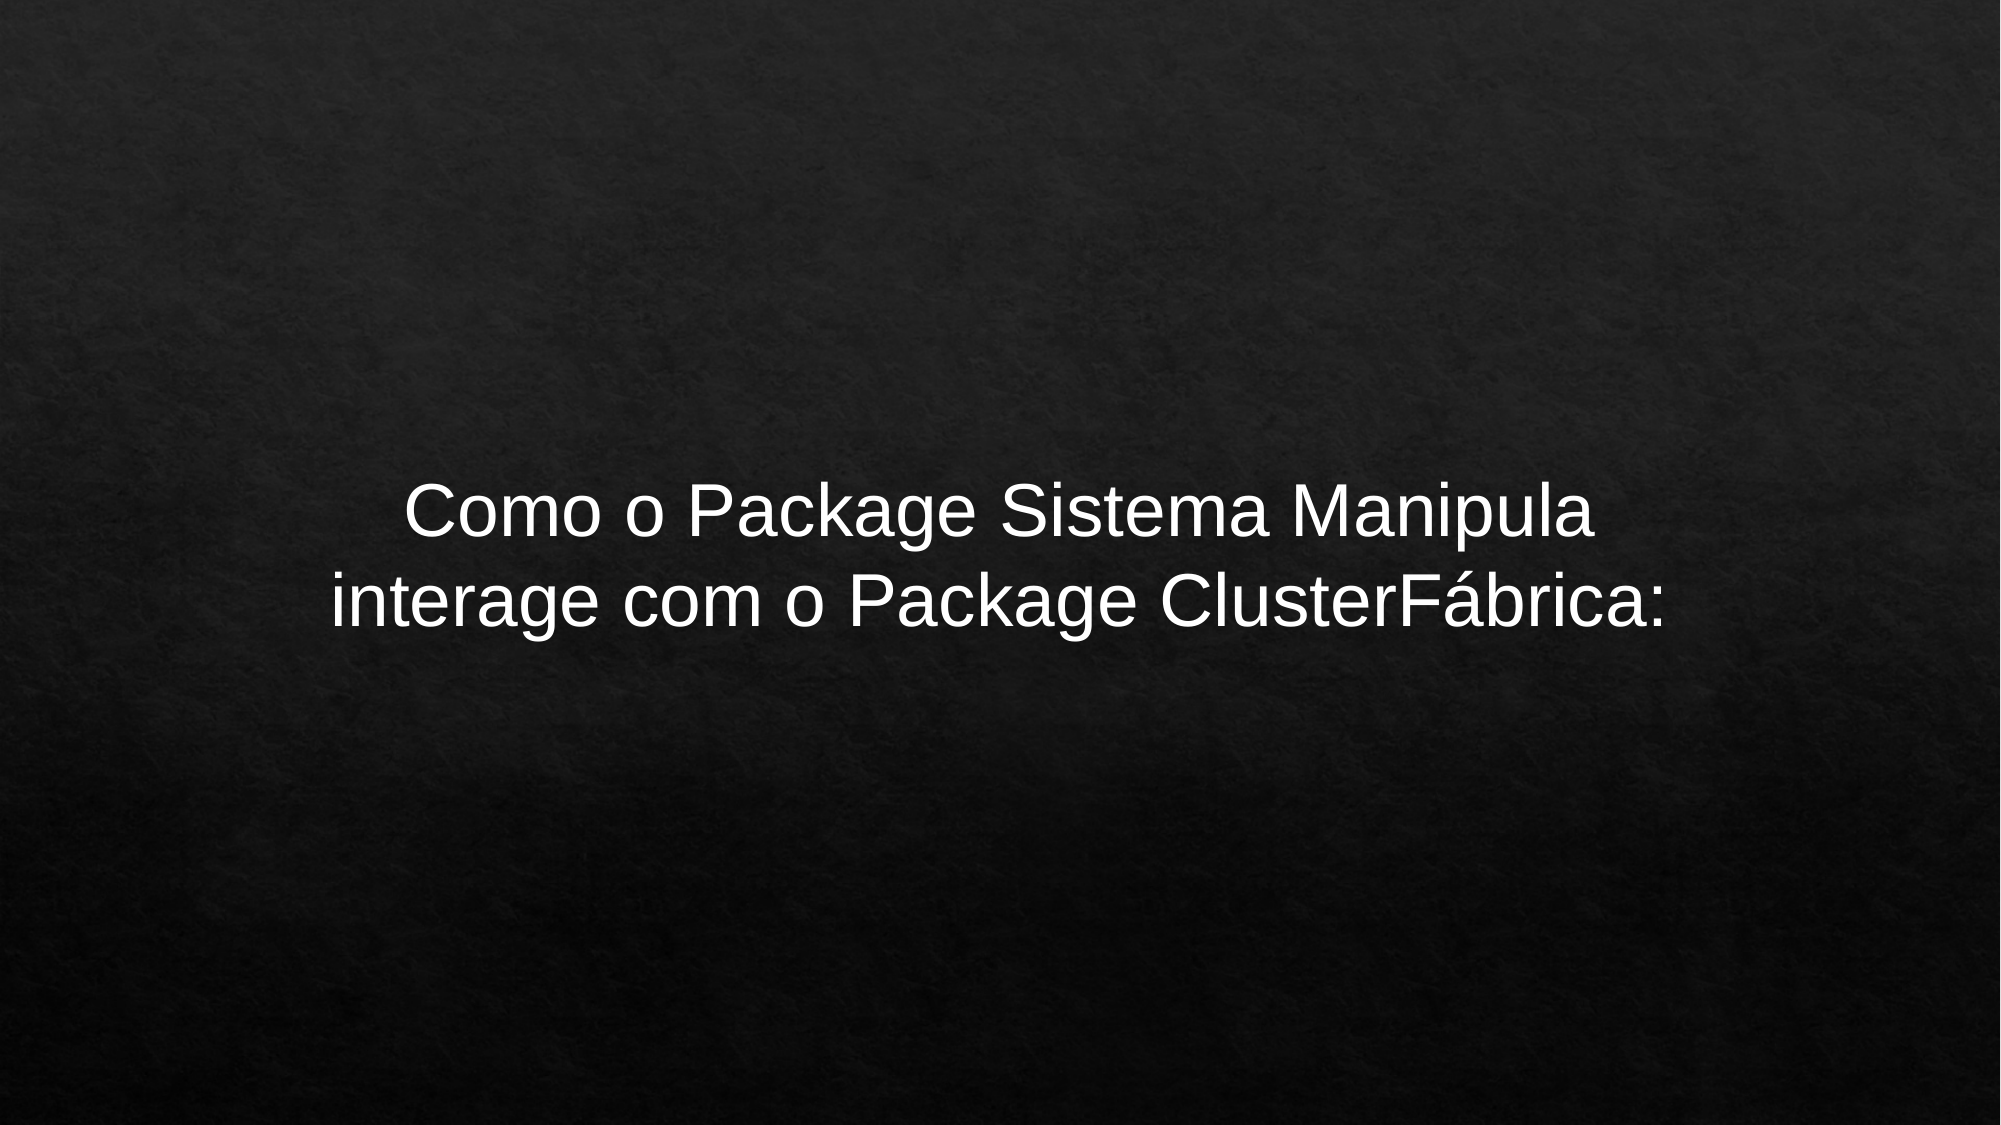

Como o Package Sistema Manipula interage com o Package ClusterFábrica: